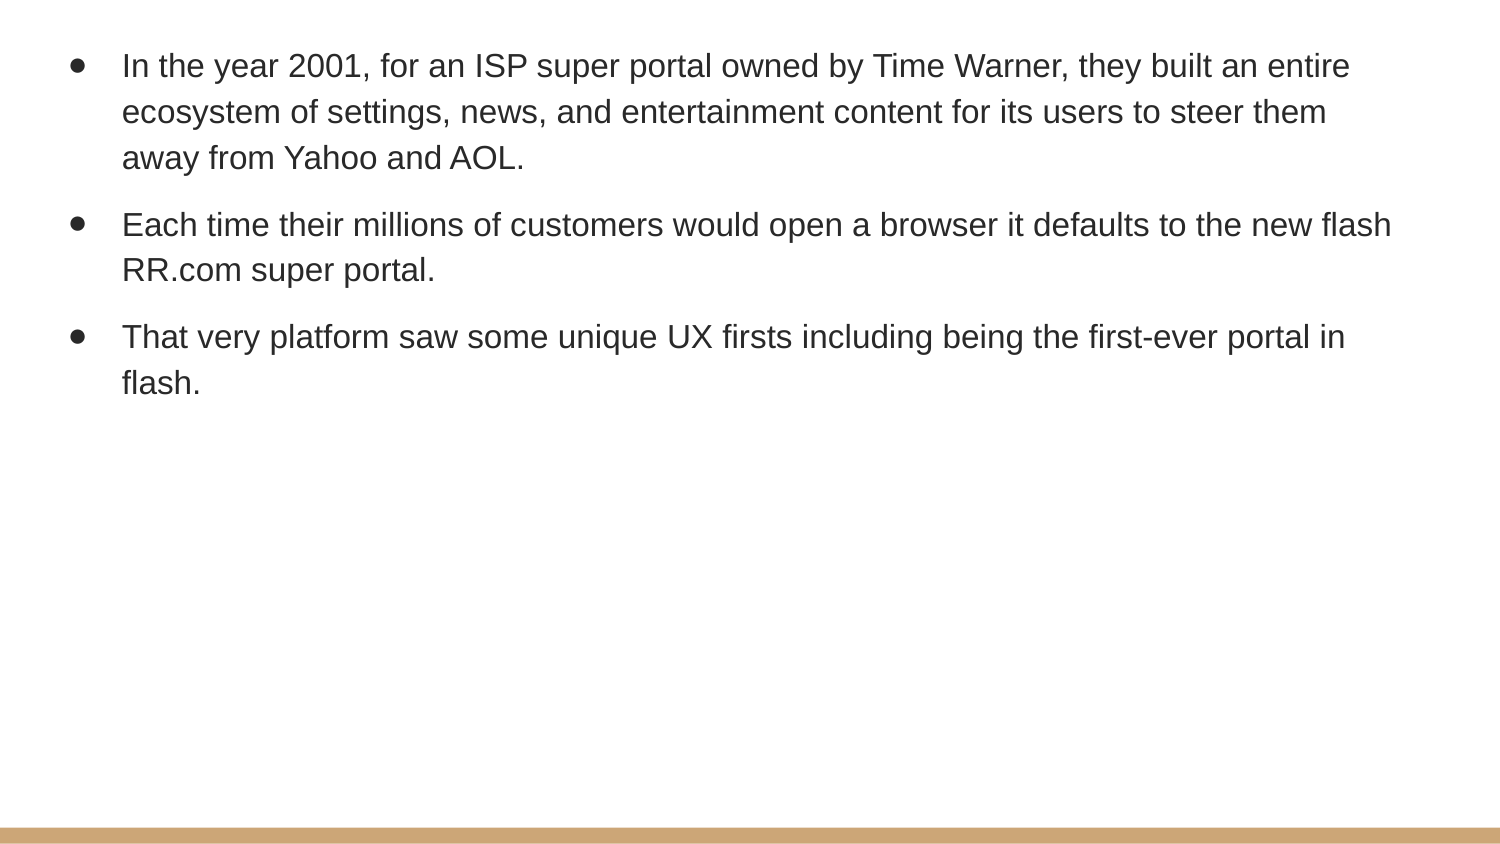

In the year 2001, for an ISP super portal owned by Time Warner, they built an entire ecosystem of settings, news, and entertainment content for its users to steer them away from Yahoo and AOL.
Each time their millions of customers would open a browser it defaults to the new flash RR.com super portal.
That very platform saw some unique UX firsts including being the first-ever portal in flash.